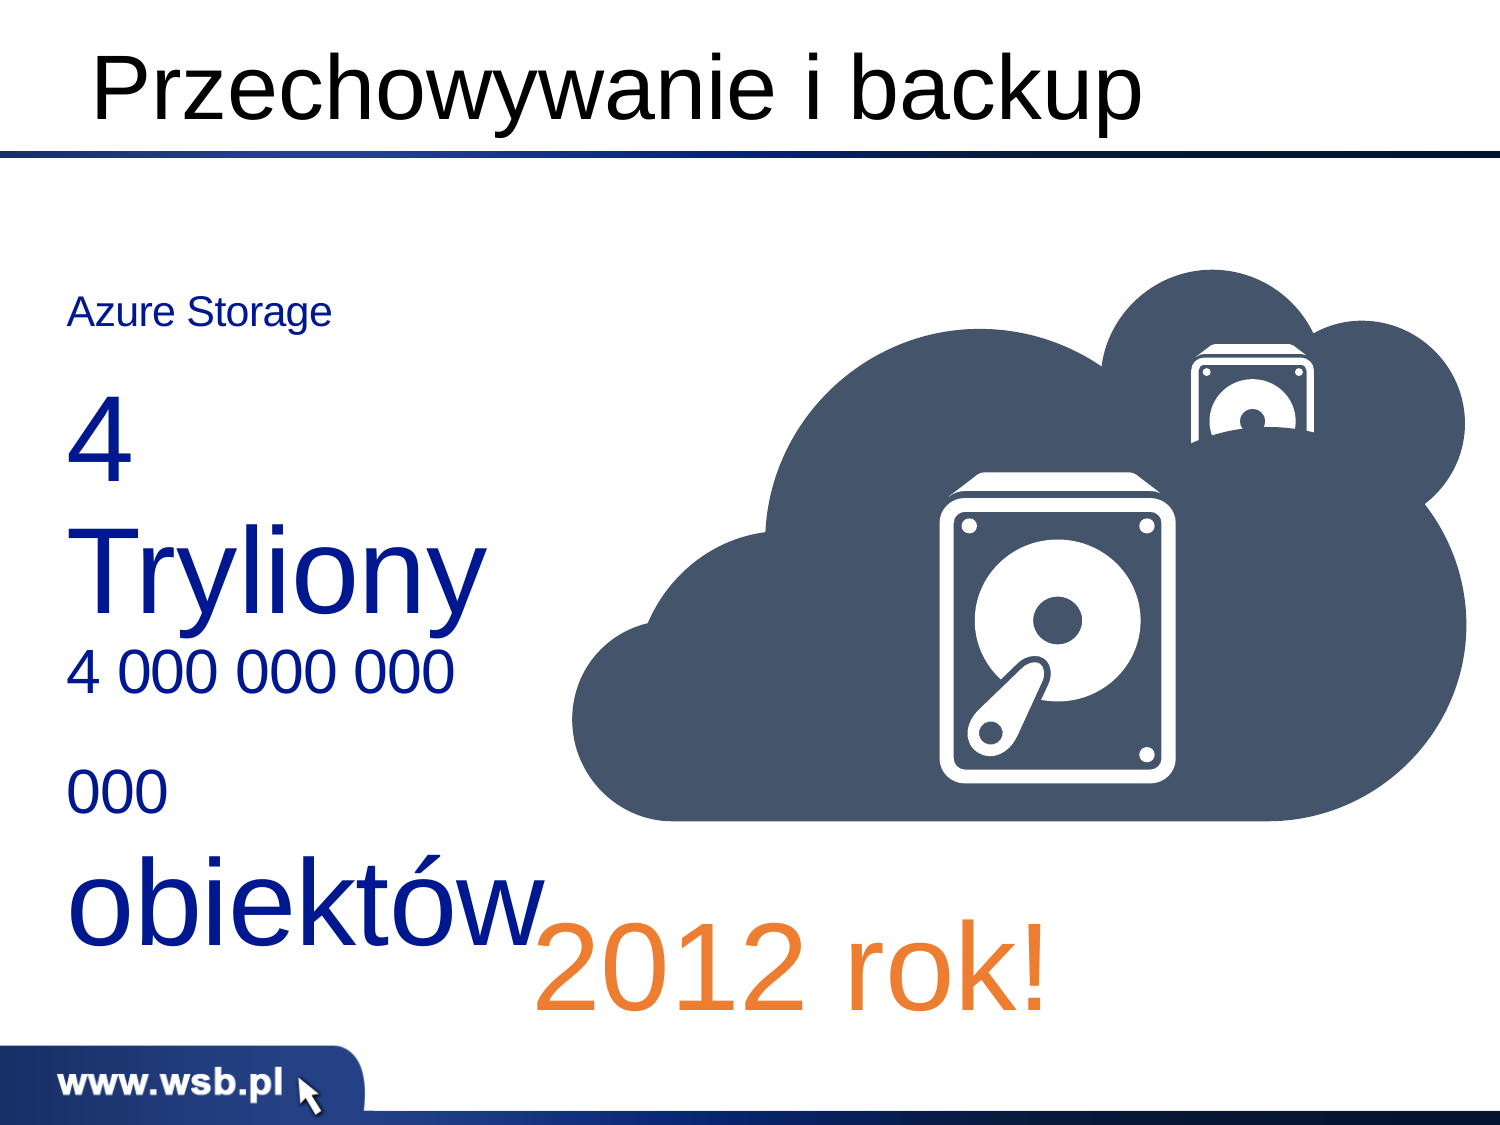

# Przechowywanie i backup

Azure Storage

4 Tryliony
4 000 000 000 000 obiektów

2012 rok!